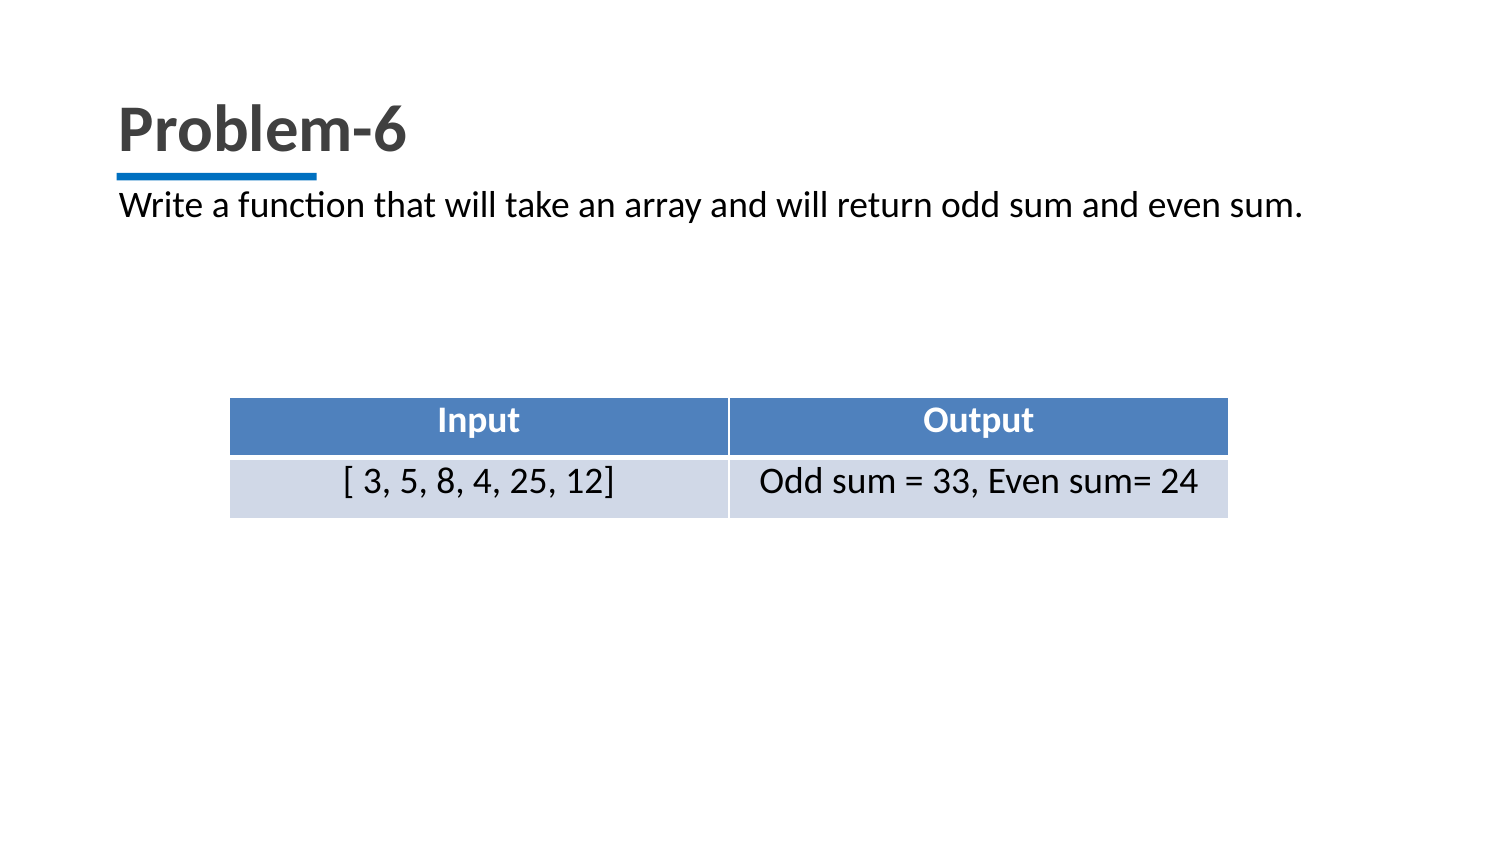

Problem-6
Write a function that will take an array and will return odd sum and even sum.

| Input | Output |
| --- | --- |
| [ 3, 5, 8, 4, 25, 12] | Odd sum = 33, Even sum= 24 |